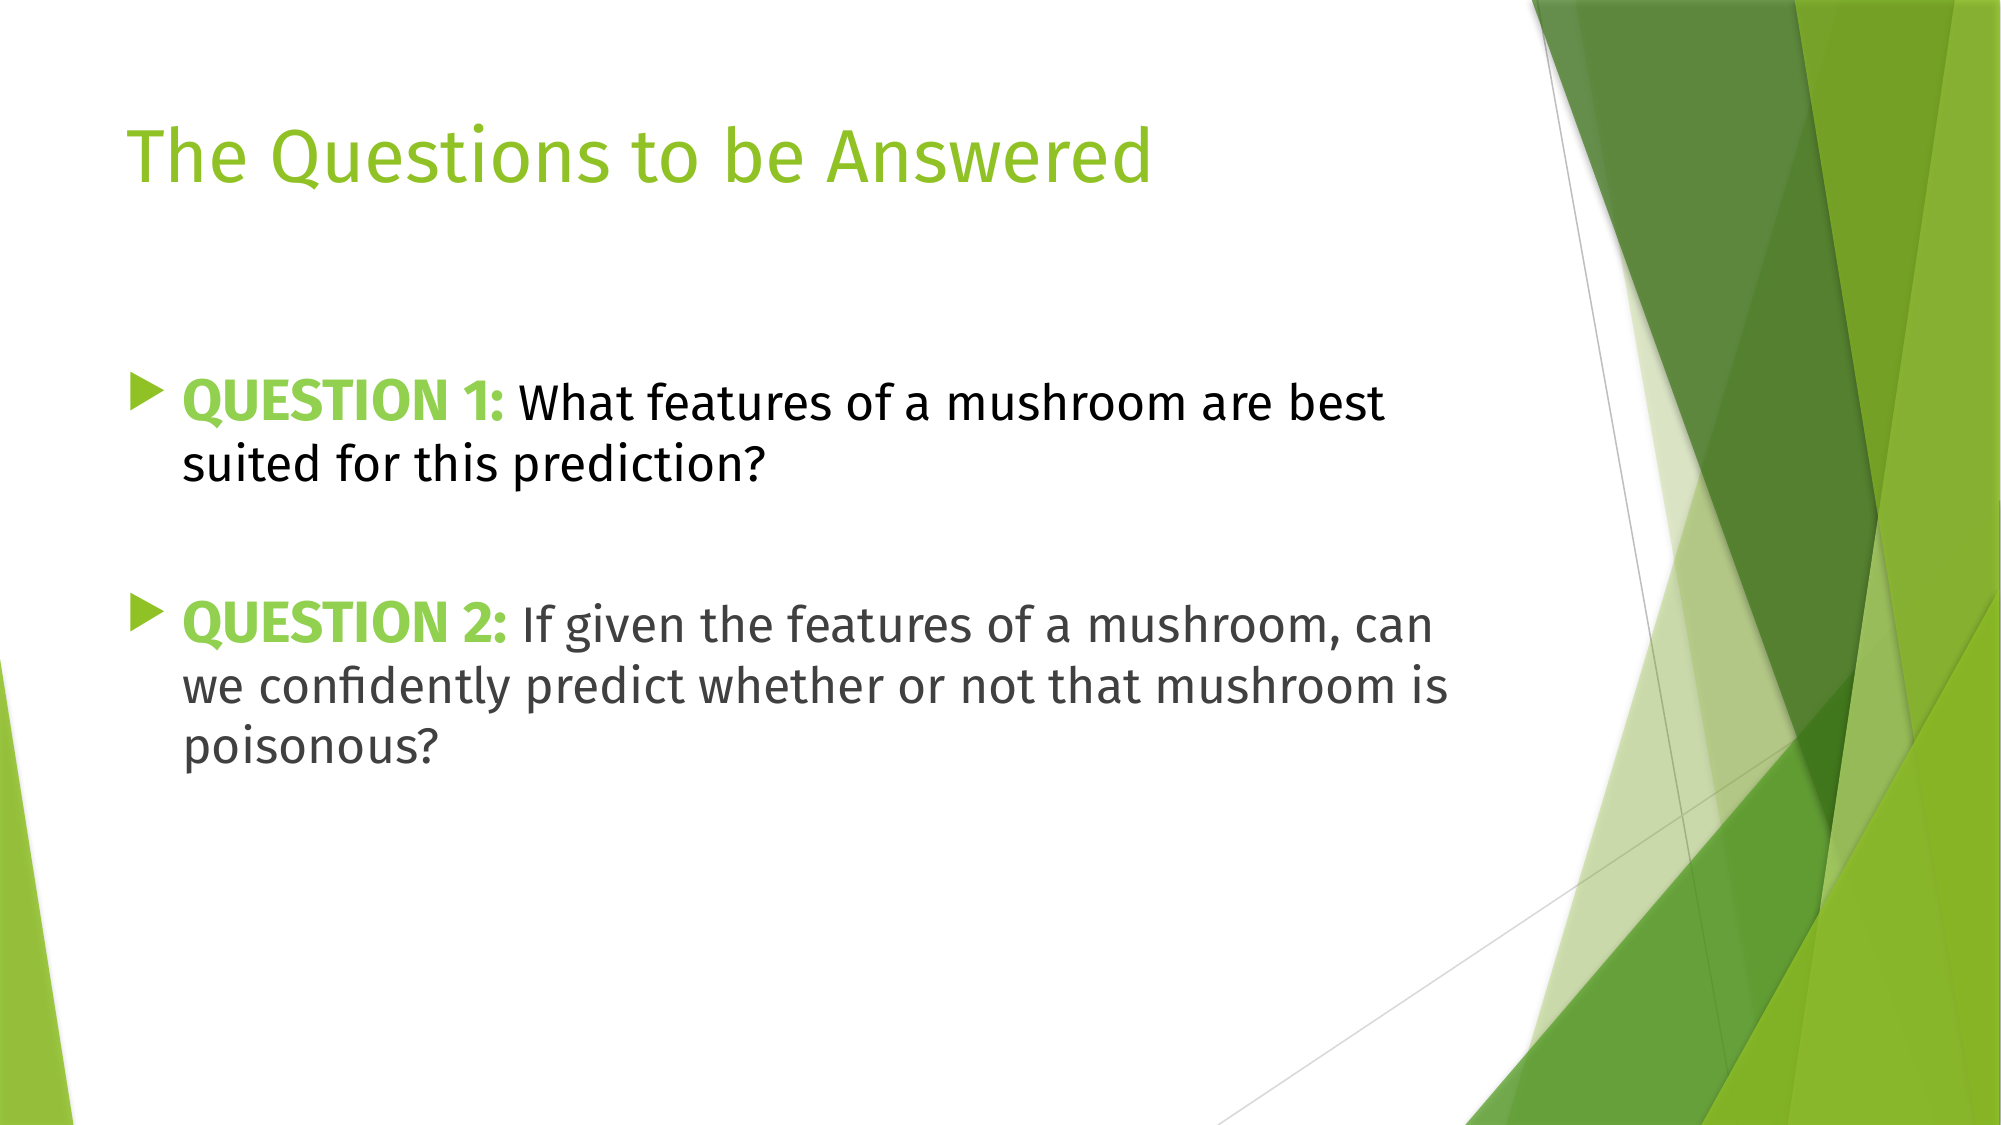

# The Questions to be Answered
QUESTION 1: What features of a mushroom are best suited for this prediction?

QUESTION 2: If given the features of a mushroom, can we confidently predict whether or not that mushroom is poisonous?